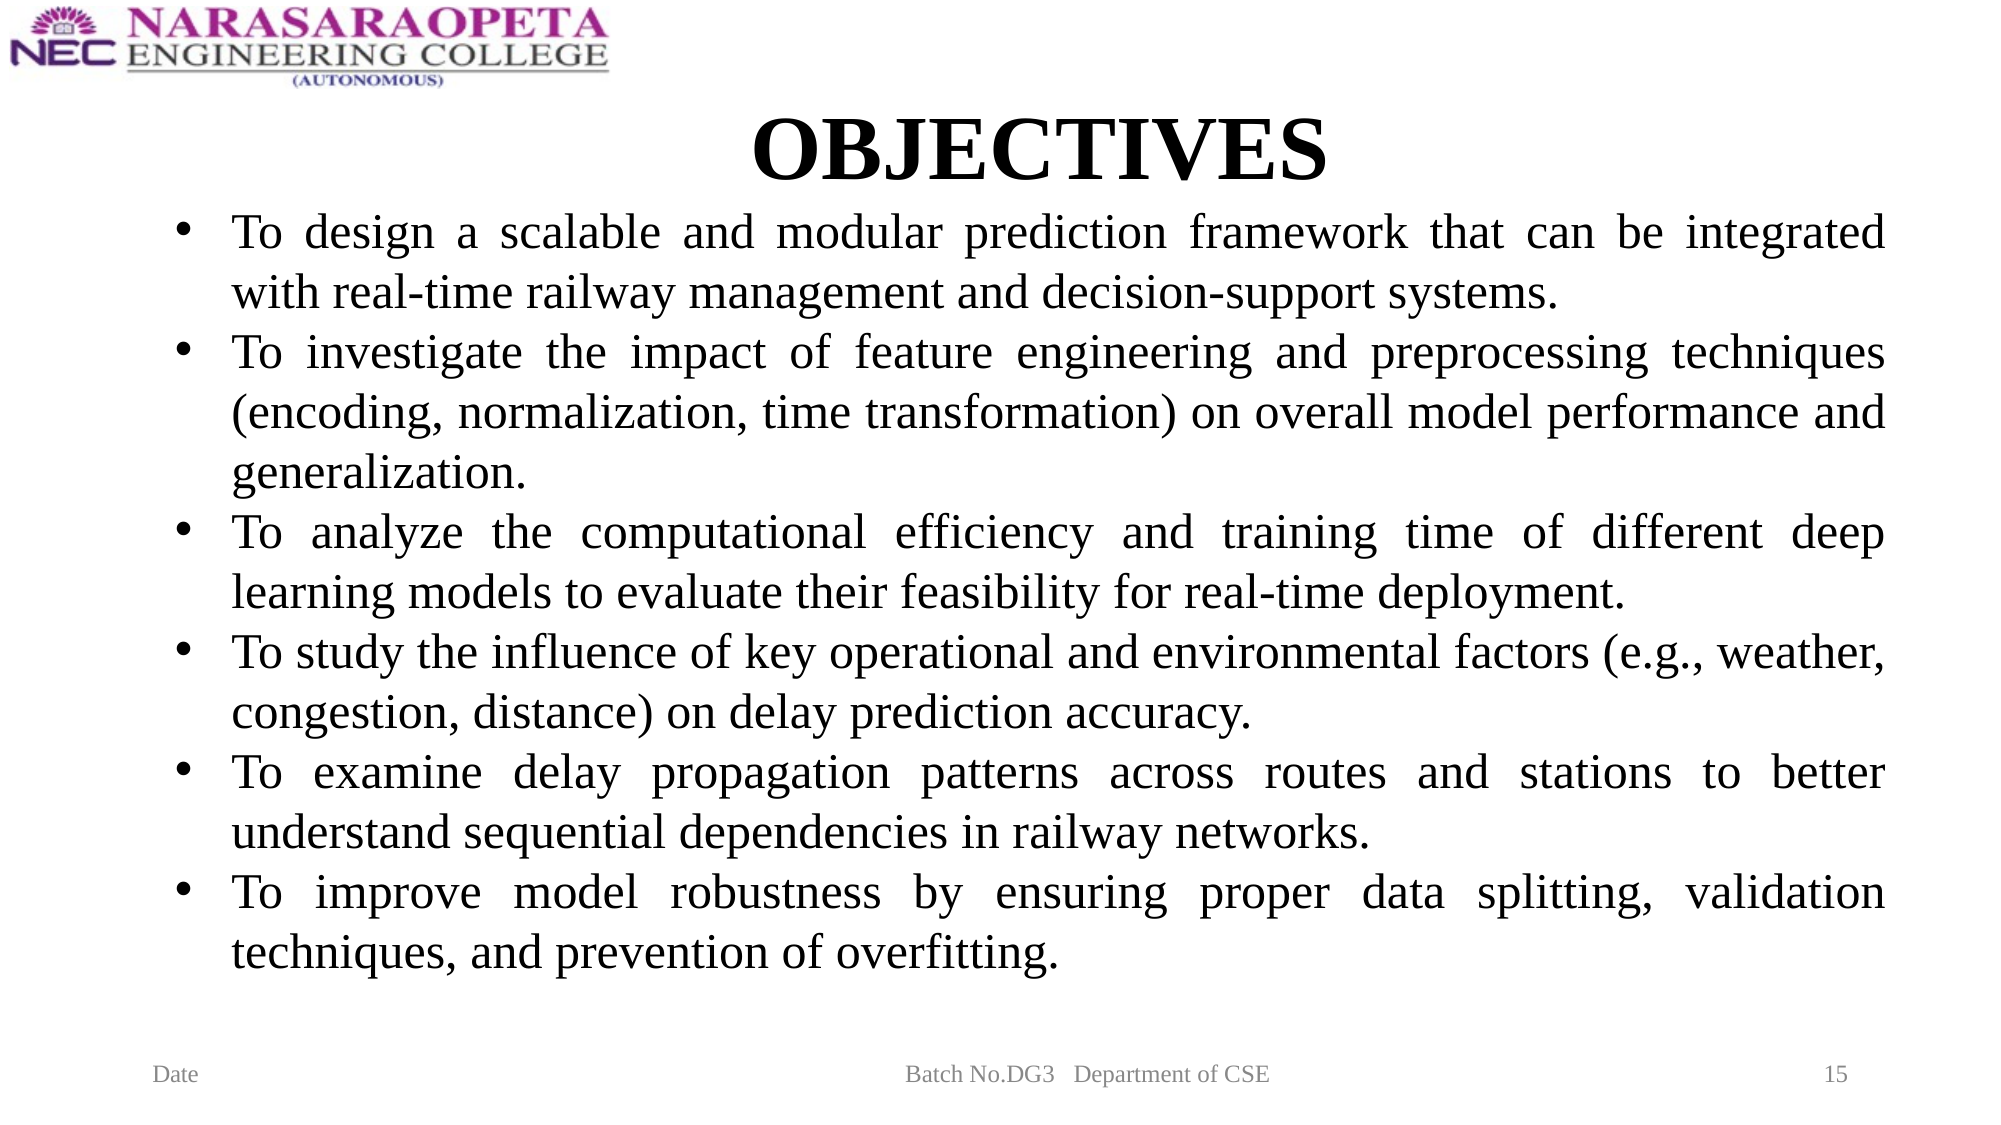

# OBJECTIVES
To design a scalable and modular prediction framework that can be integrated with real-time railway management and decision-support systems.
To investigate the impact of feature engineering and preprocessing techniques (encoding, normalization, time transformation) on overall model performance and generalization.
To analyze the computational efficiency and training time of different deep learning models to evaluate their feasibility for real-time deployment.
To study the influence of key operational and environmental factors (e.g., weather, congestion, distance) on delay prediction accuracy.
To examine delay propagation patterns across routes and stations to better understand sequential dependencies in railway networks.
To improve model robustness by ensuring proper data splitting, validation techniques, and prevention of overfitting.

Date
Batch No.DG3   Department of CSE
15